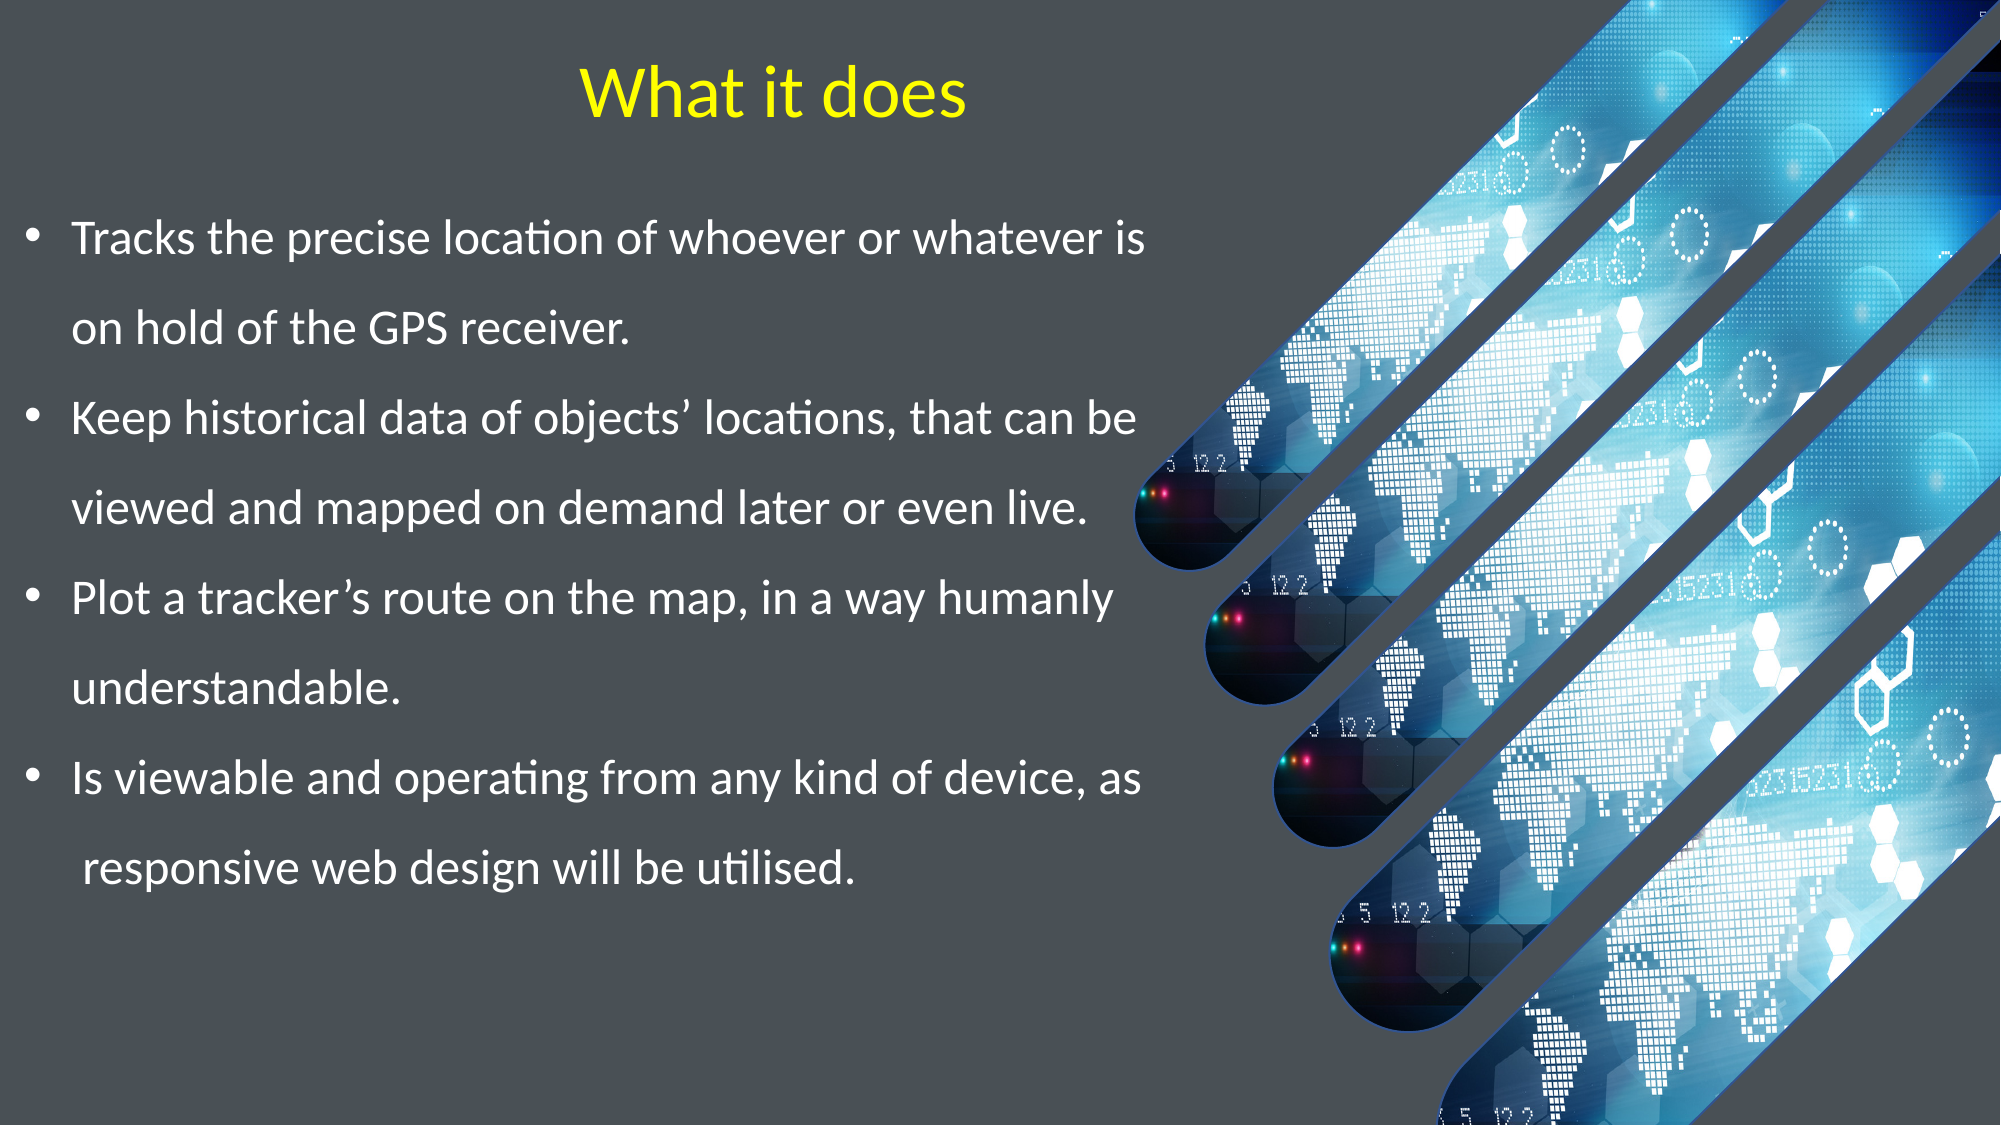

What it does

Tracks the precise location of whoever or whatever is on hold of the GPS receiver.
Keep historical data of objects’ locations, that can be viewed and mapped on demand later or even live.
Plot a tracker’s route on the map, in a way humanly understandable.
Is viewable and operating from any kind of device, as  responsive web design will be utilised.